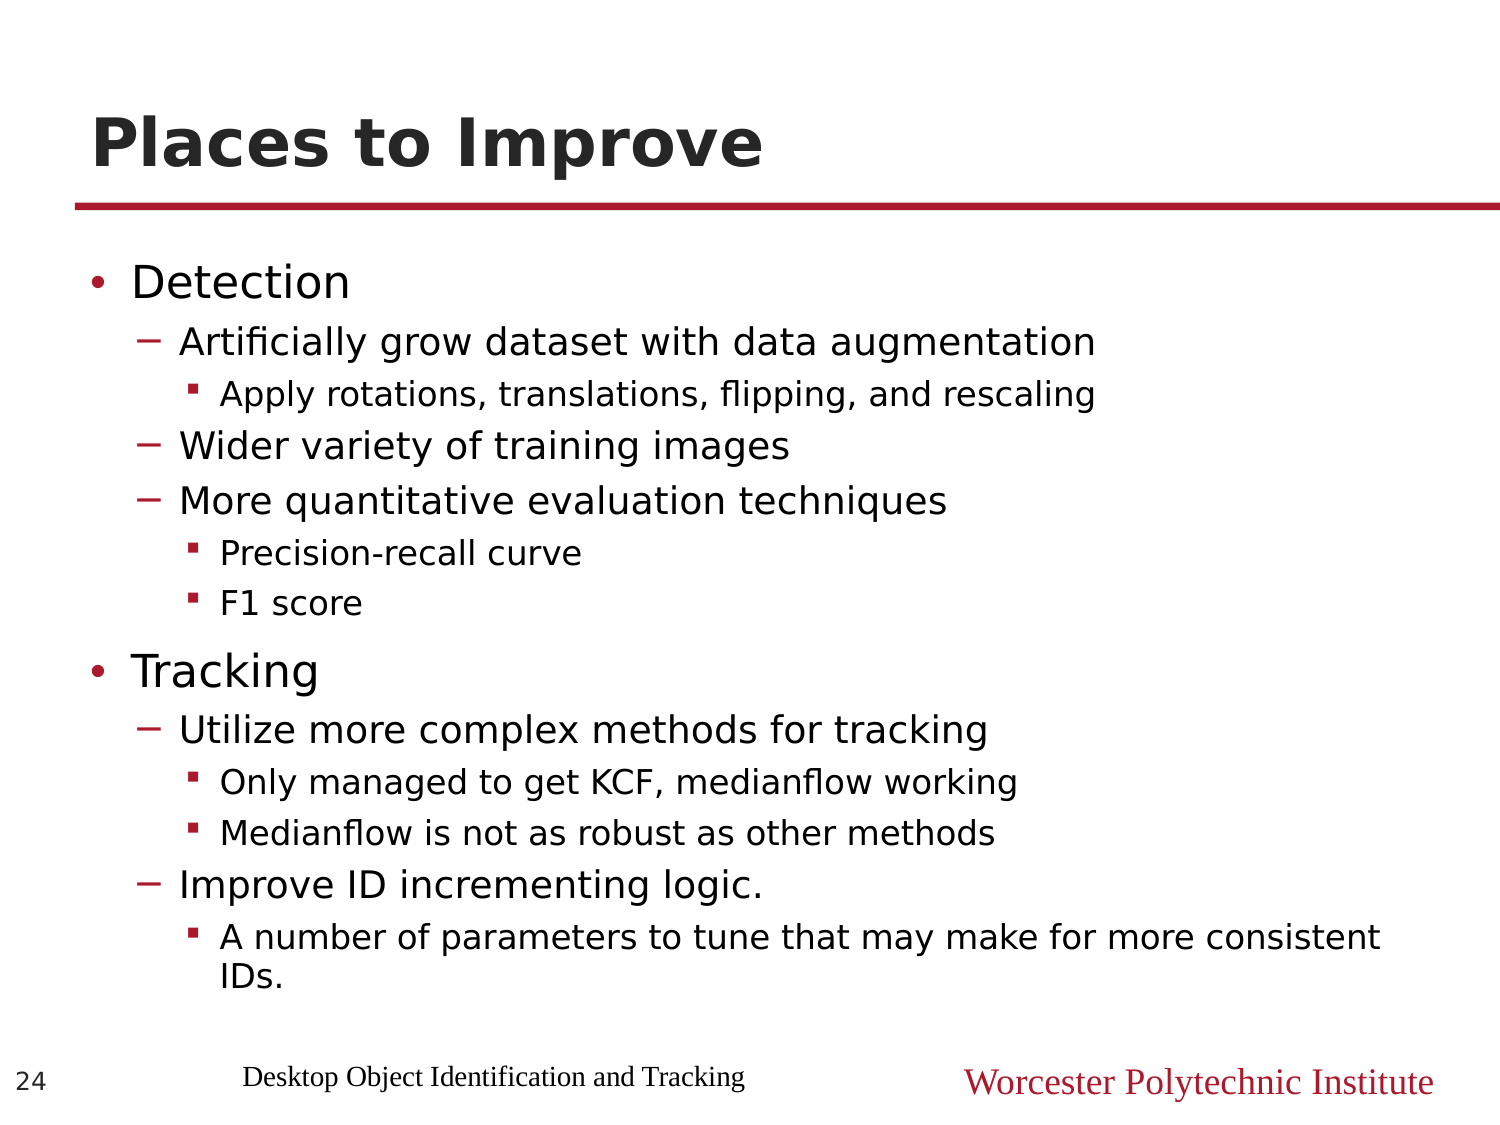

# Places to Improve
Detection
Artificially grow dataset with data augmentation
Apply rotations, translations, flipping, and rescaling
Wider variety of training images
More quantitative evaluation techniques
Precision-recall curve
F1 score
Tracking
Utilize more complex methods for tracking
Only managed to get KCF, medianflow working
Medianflow is not as robust as other methods
Improve ID incrementing logic.
A number of parameters to tune that may make for more consistent IDs.

24
Desktop Object Identification and Tracking